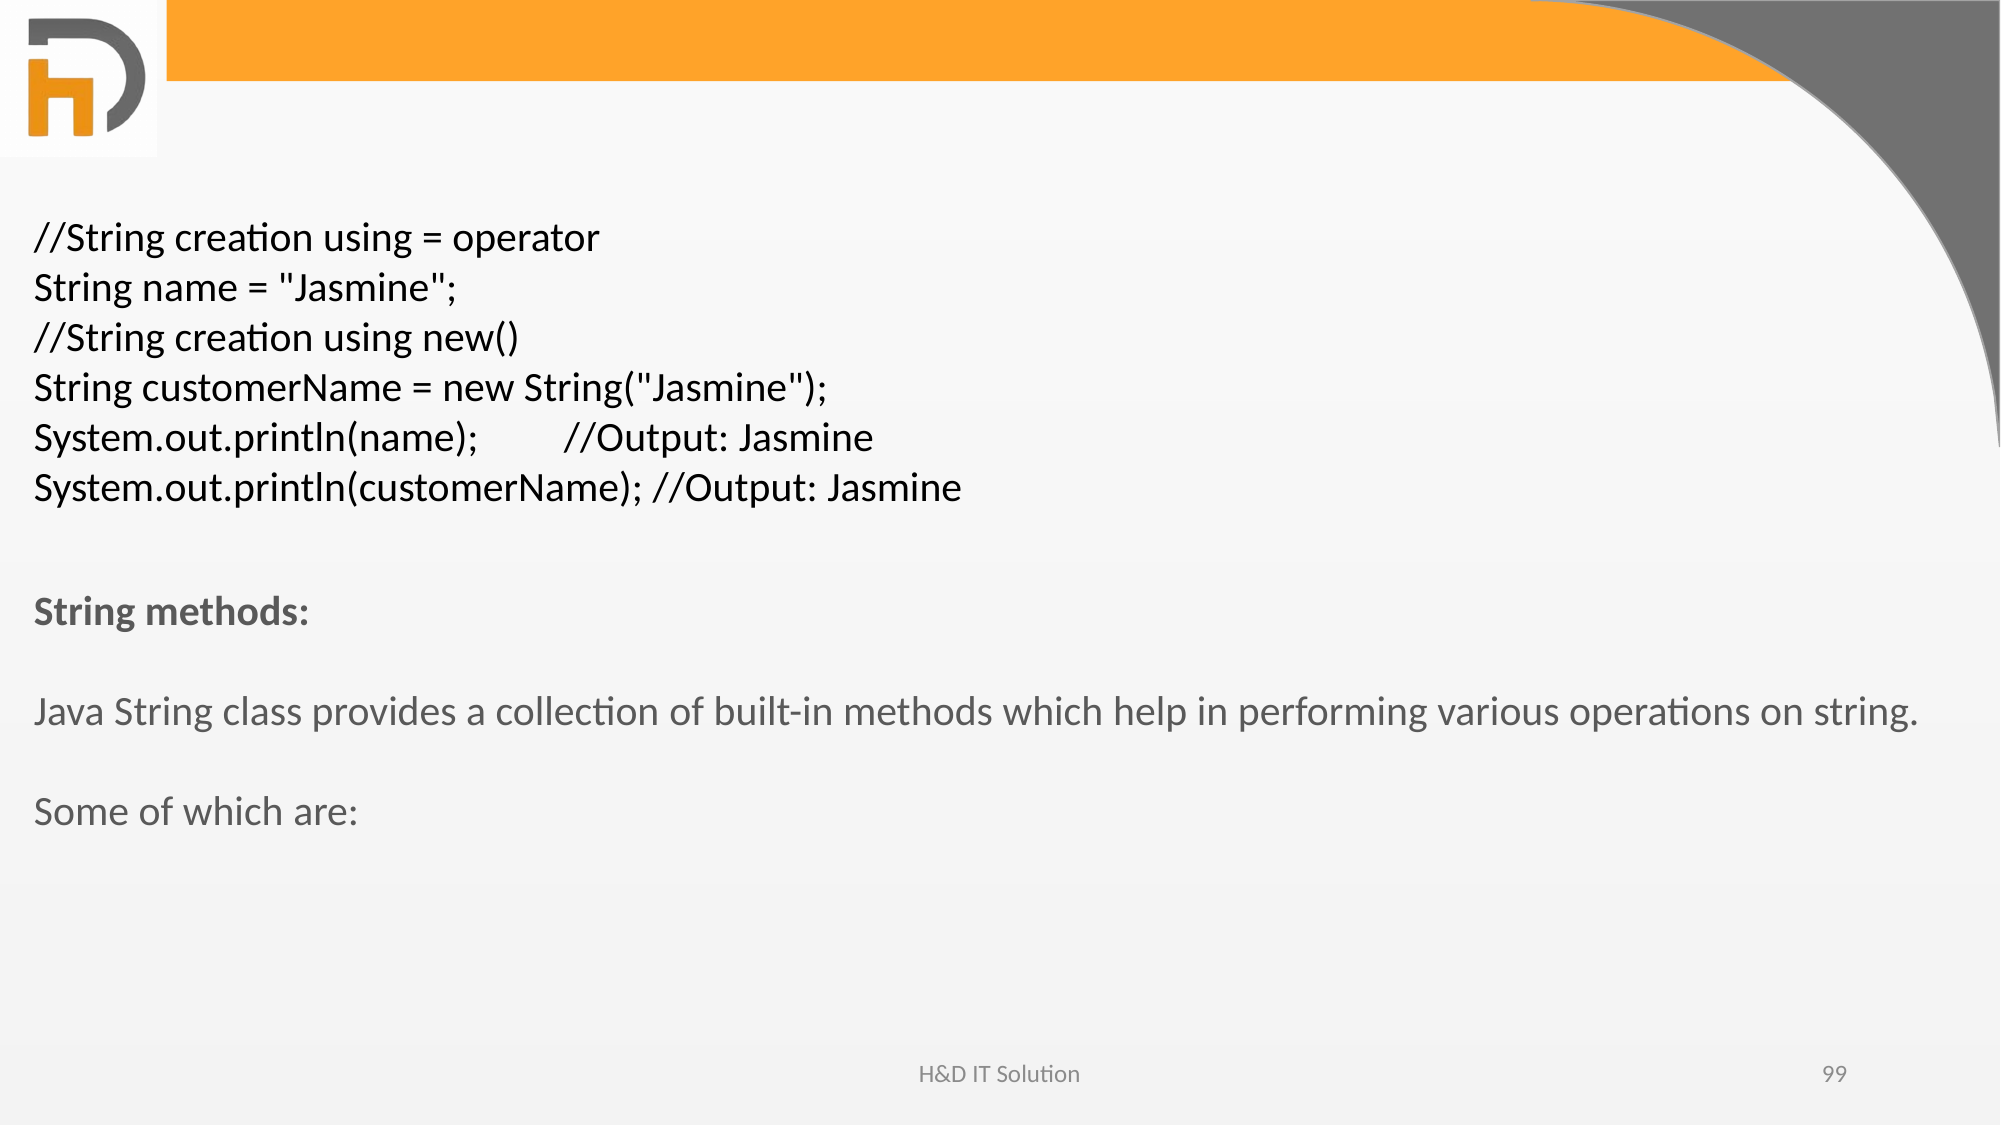

//String creation using = operator
String name = "Jasmine";
//String creation using new()
String customerName = new String("Jasmine");
System.out.println(name);         //Output: Jasmine
System.out.println(customerName); //Output: Jasmine
String methods:

Java String class provides a collection of built-in methods which help in performing various operations on string.

Some of which are:
H&D IT Solution
99